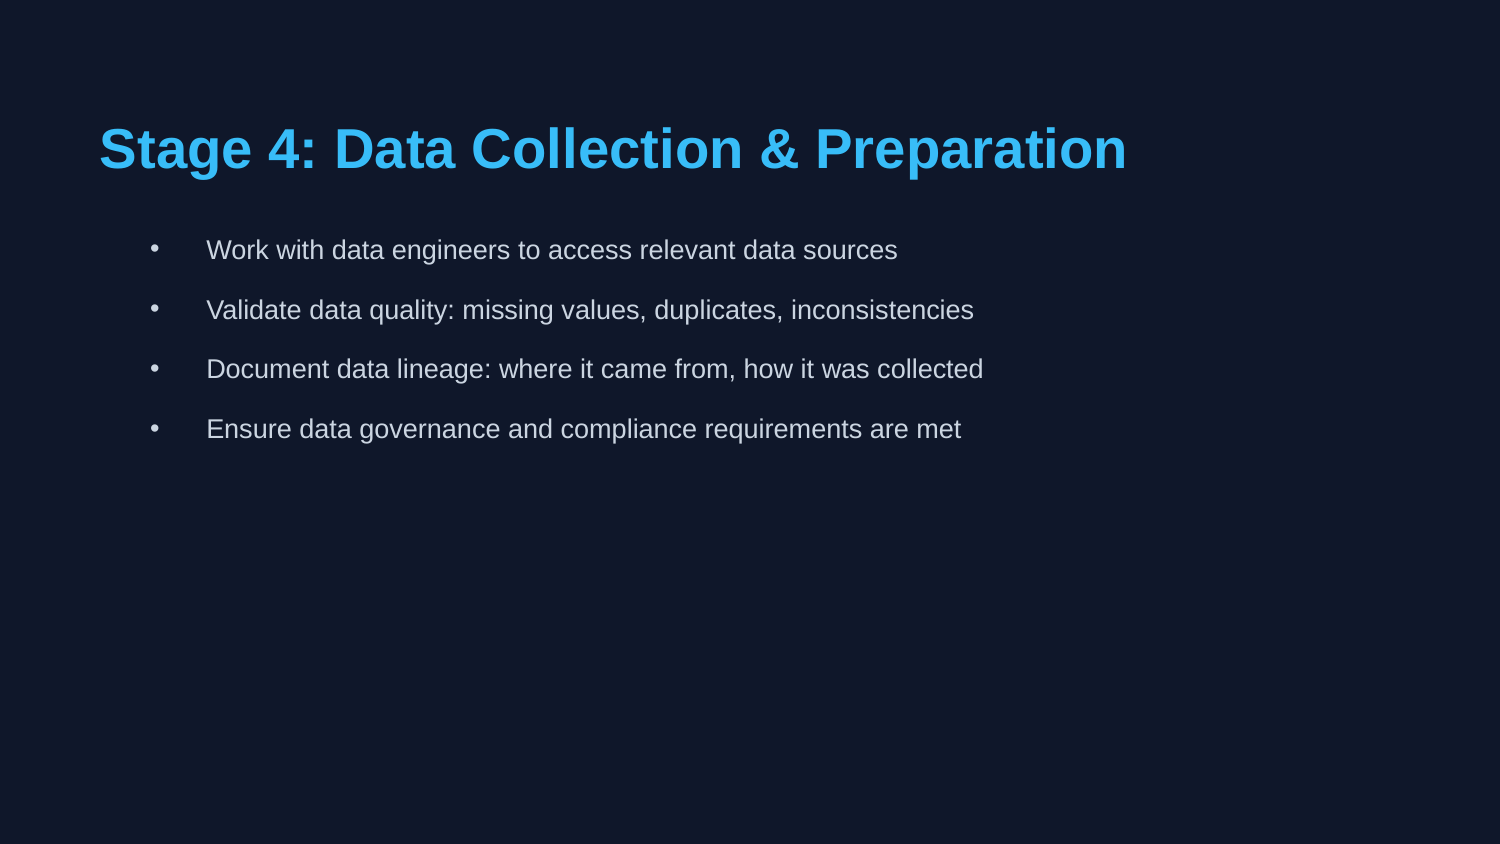

Stage 4: Data Collection & Preparation
Work with data engineers to access relevant data sources
Validate data quality: missing values, duplicates, inconsistencies
Document data lineage: where it came from, how it was collected
Ensure data governance and compliance requirements are met